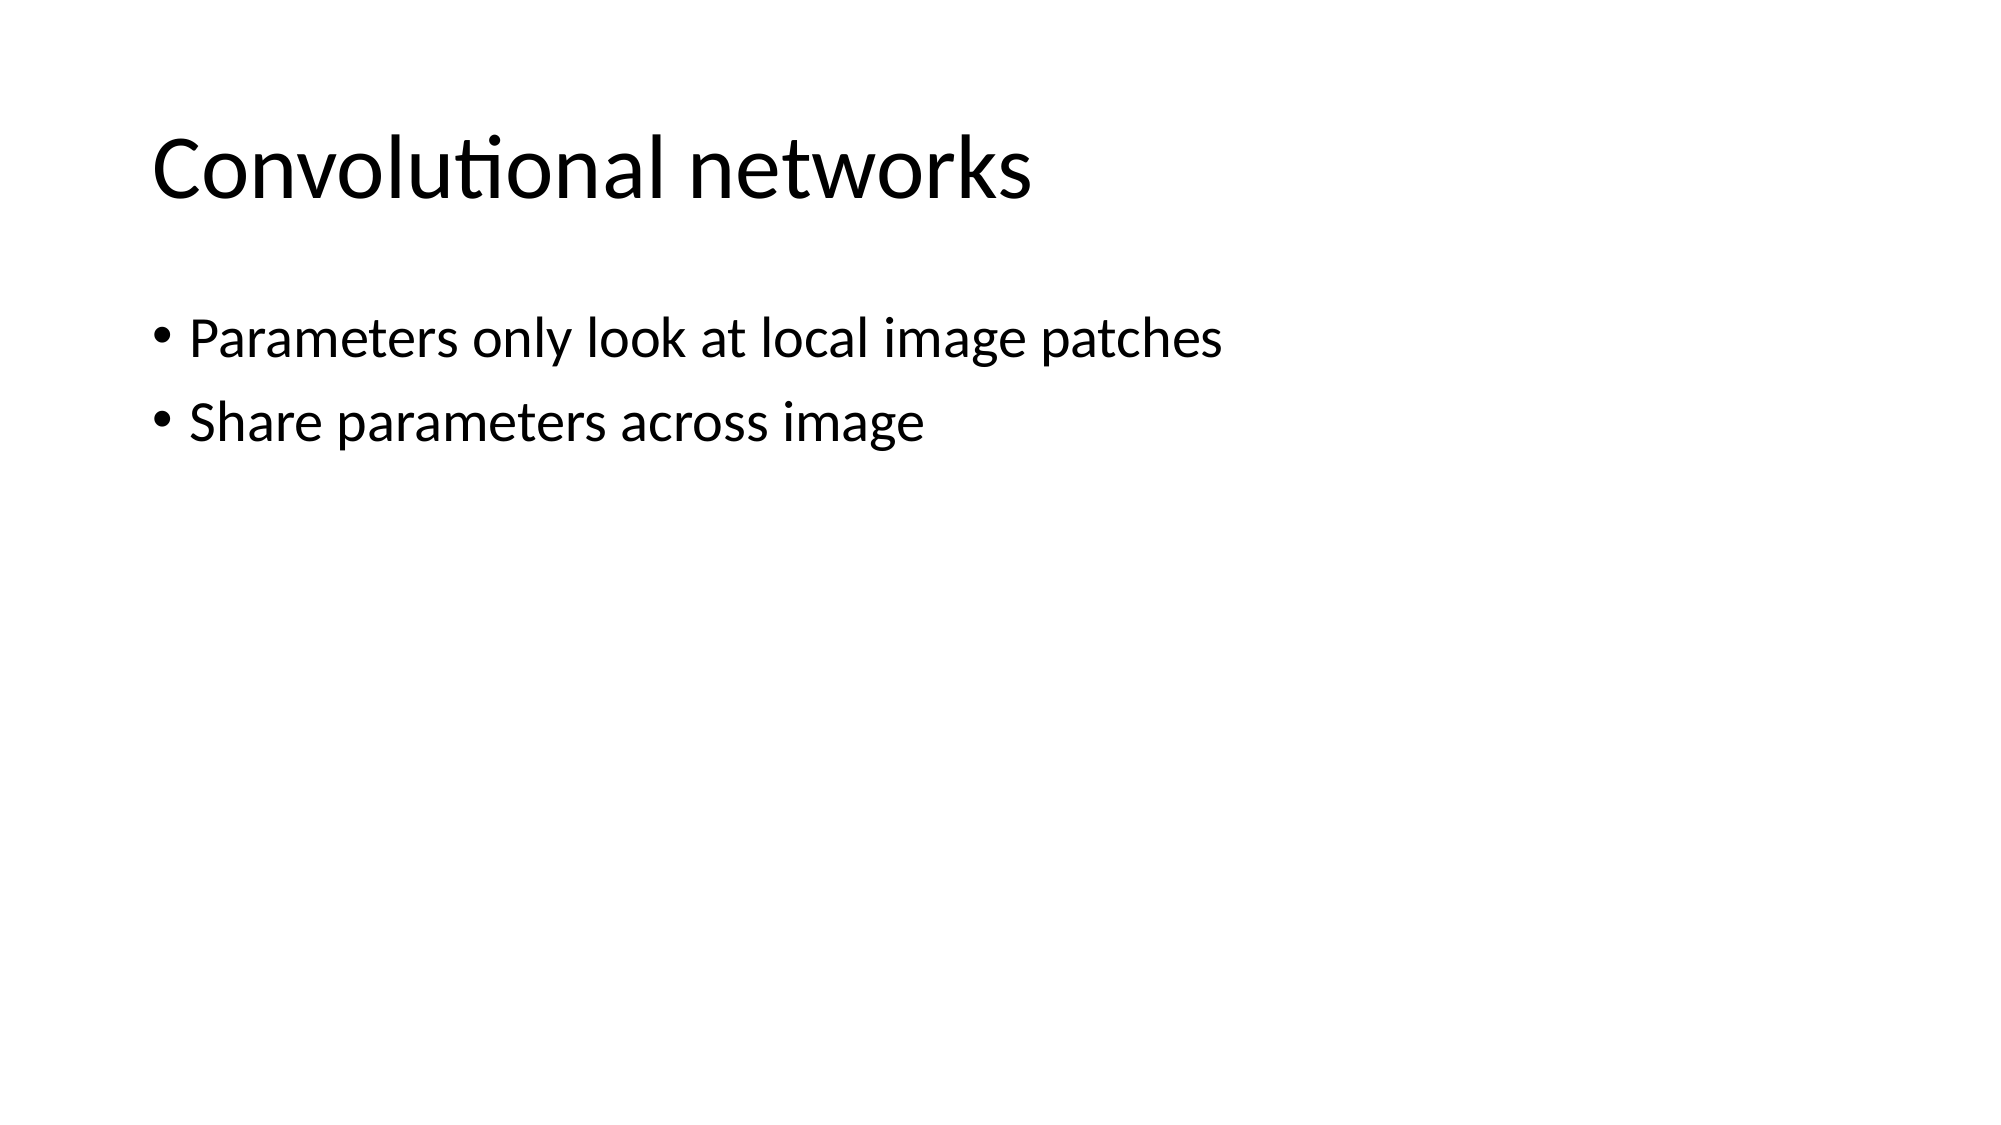

# Convolutional networks
Parameters only look at local image patches
Share parameters across image